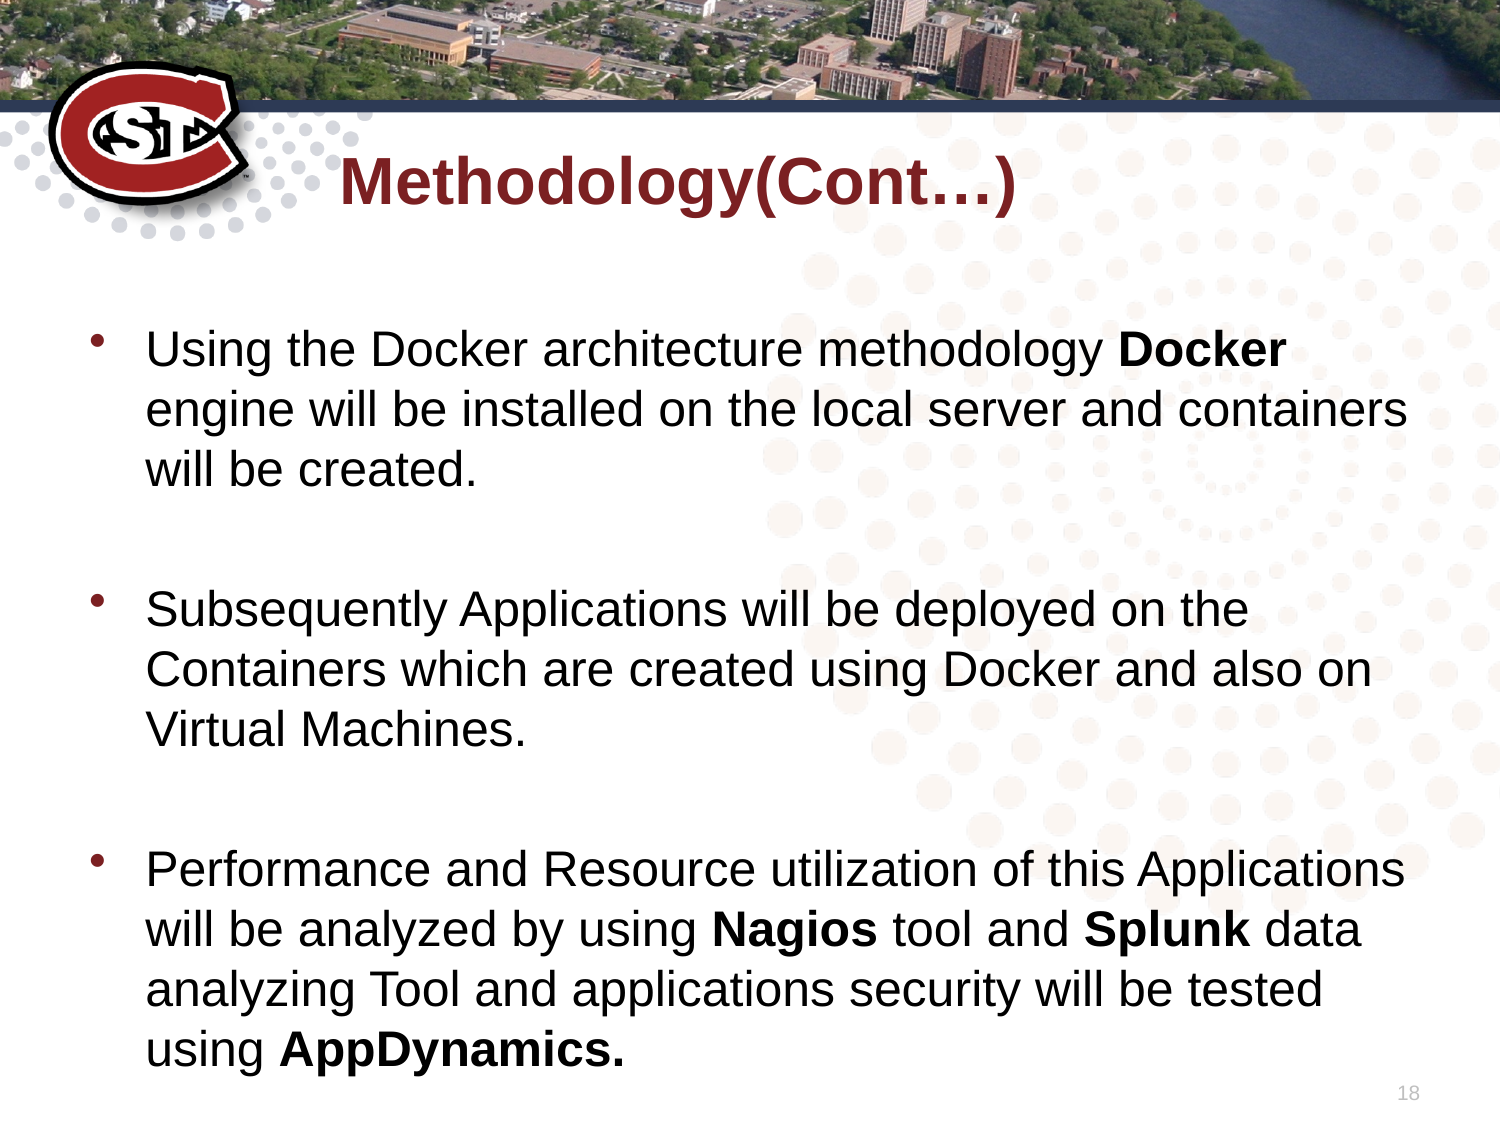

# Methodology(Cont…)
Using the Docker architecture methodology Docker engine will be installed on the local server and containers will be created.

Subsequently Applications will be deployed on the Containers which are created using Docker and also on Virtual Machines.

Performance and Resource utilization of this Applications will be analyzed by using Nagios tool and Splunk data analyzing Tool and applications security will be tested using AppDynamics.
18